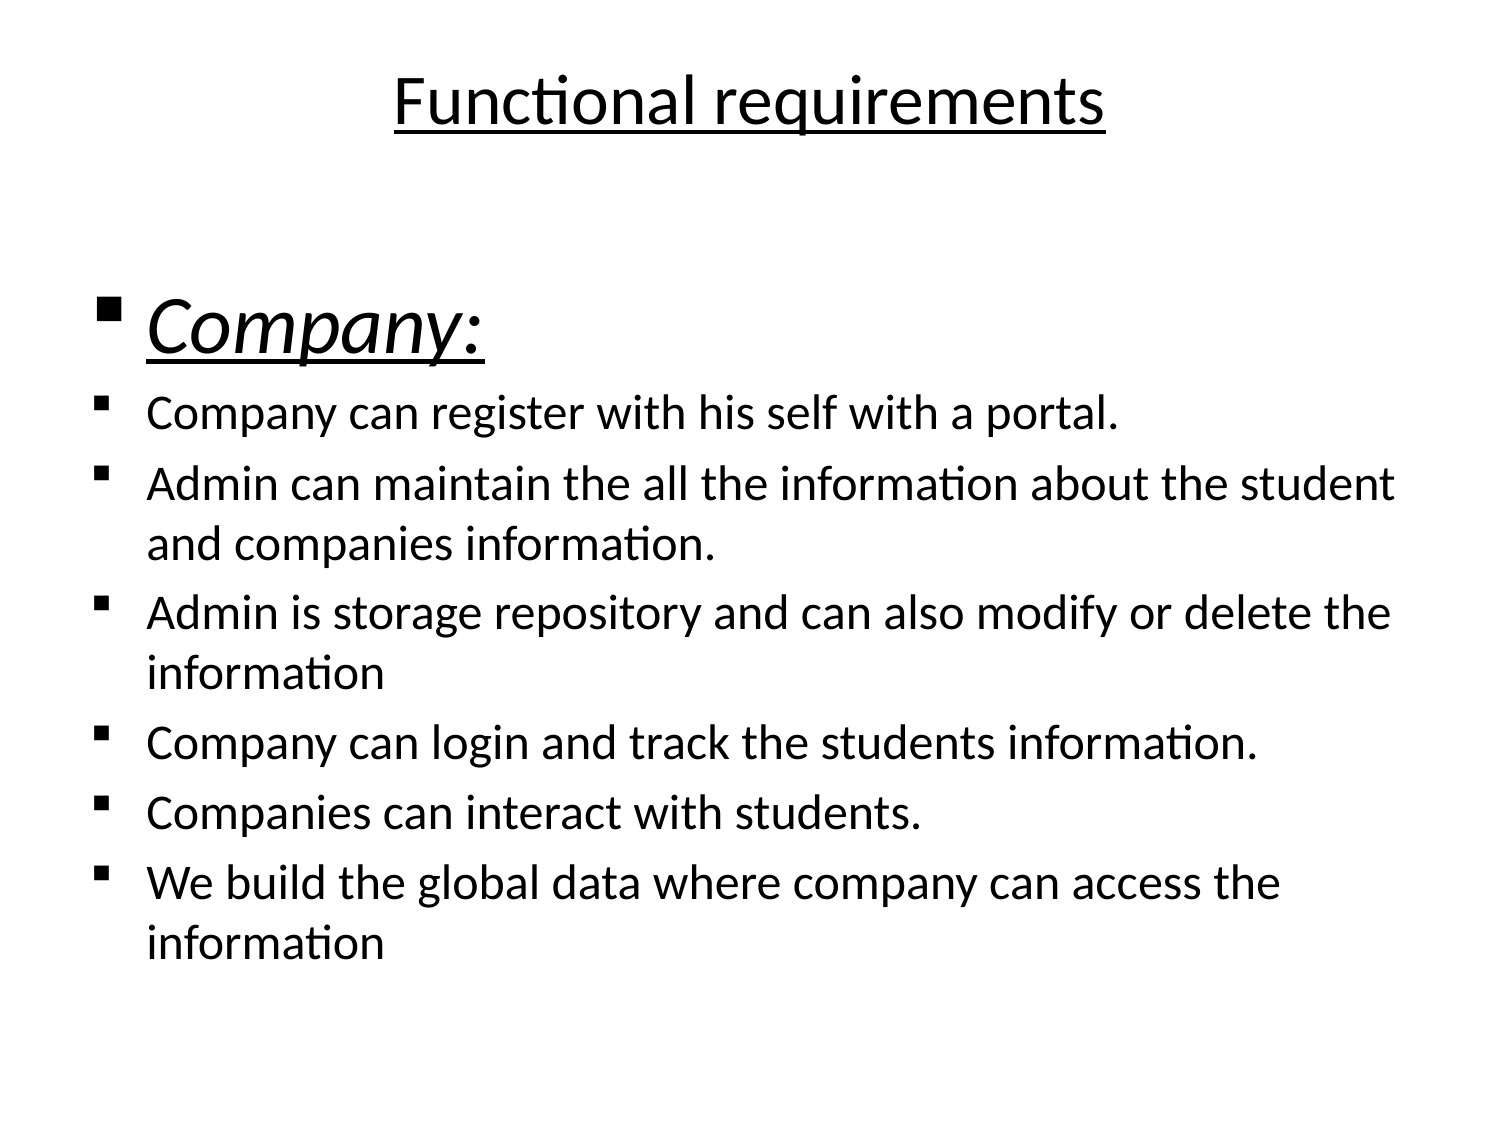

# Functional requirements
Company:
Company can register with his self with a portal.
Admin can maintain the all the information about the student and companies information.
Admin is storage repository and can also modify or delete the information
Company can login and track the students information.
Companies can interact with students.
We build the global data where company can access the information